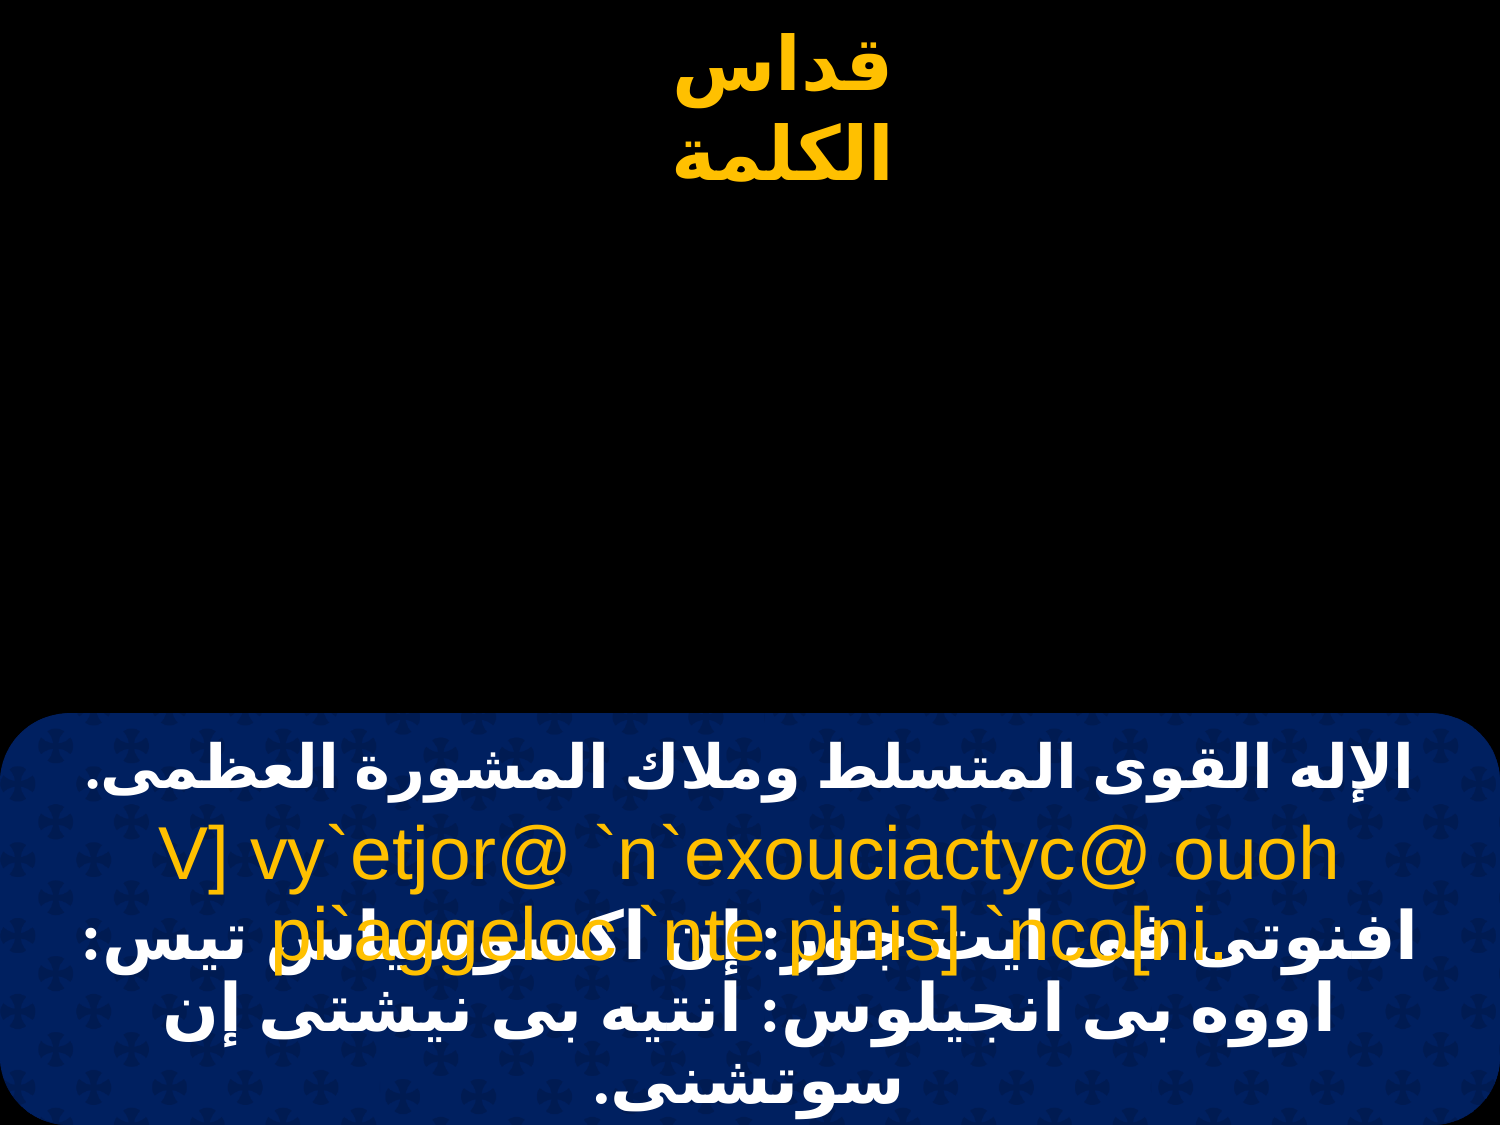

# الإله القوى المتسلط وملاك المشورة العظمى.
V] vy`etjor@ `n`exouciactyc@ ouoh pi`aggeloc `nte pinis] `nco[ni.
افنوتى فى ايت جور: إن اكسوسياس تيس: اووه بى انجيلوس: انتيه بى نيشتى إن سوتشنى.